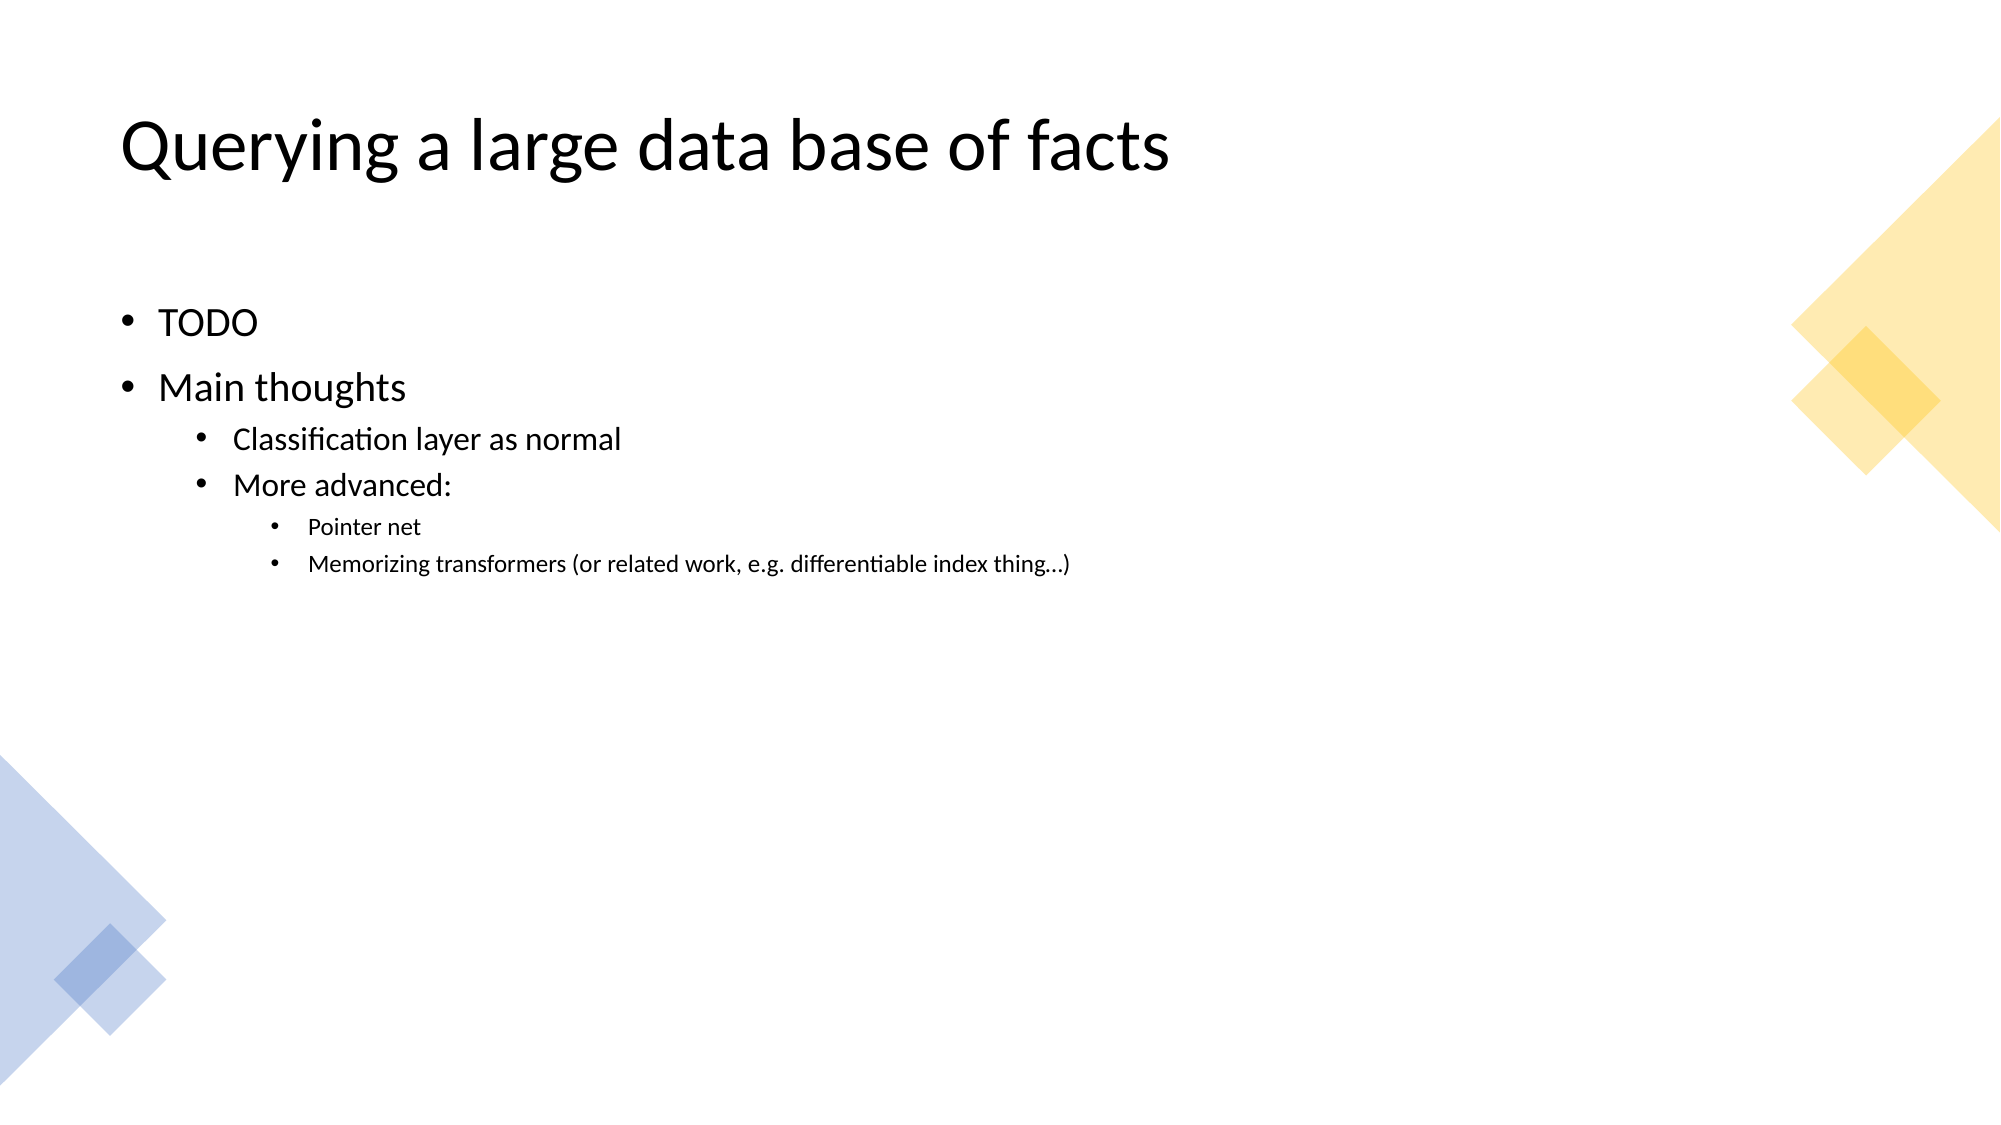

# Querying a large data base of facts

TODO
Main thoughts
Classification layer as normal
More advanced:
Pointer net
Memorizing transformers (or related work, e.g. differentiable index thing…)